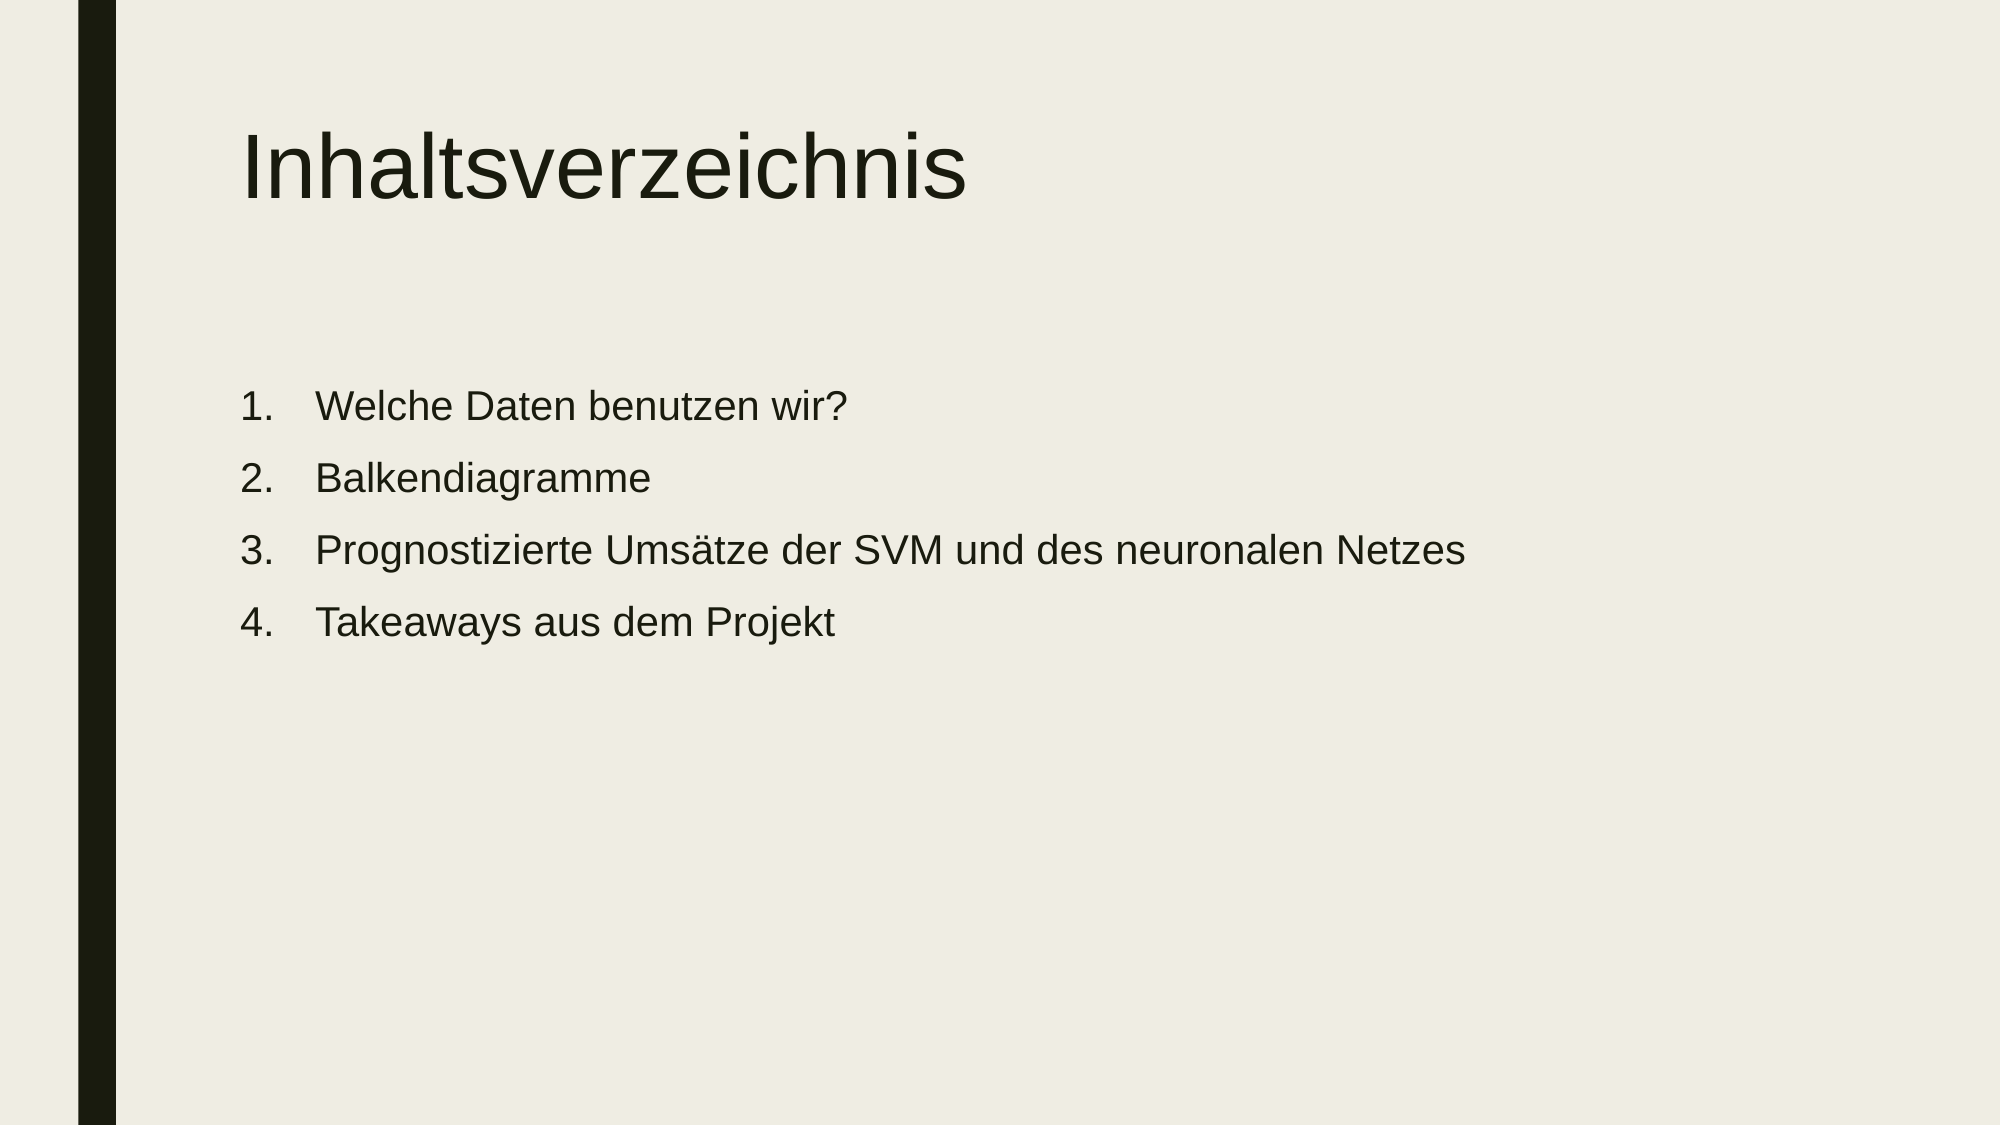

# Inhaltsverzeichnis
Welche Daten benutzen wir?
Balkendiagramme
Prognostizierte Umsätze der SVM und des neuronalen Netzes
Takeaways aus dem Projekt